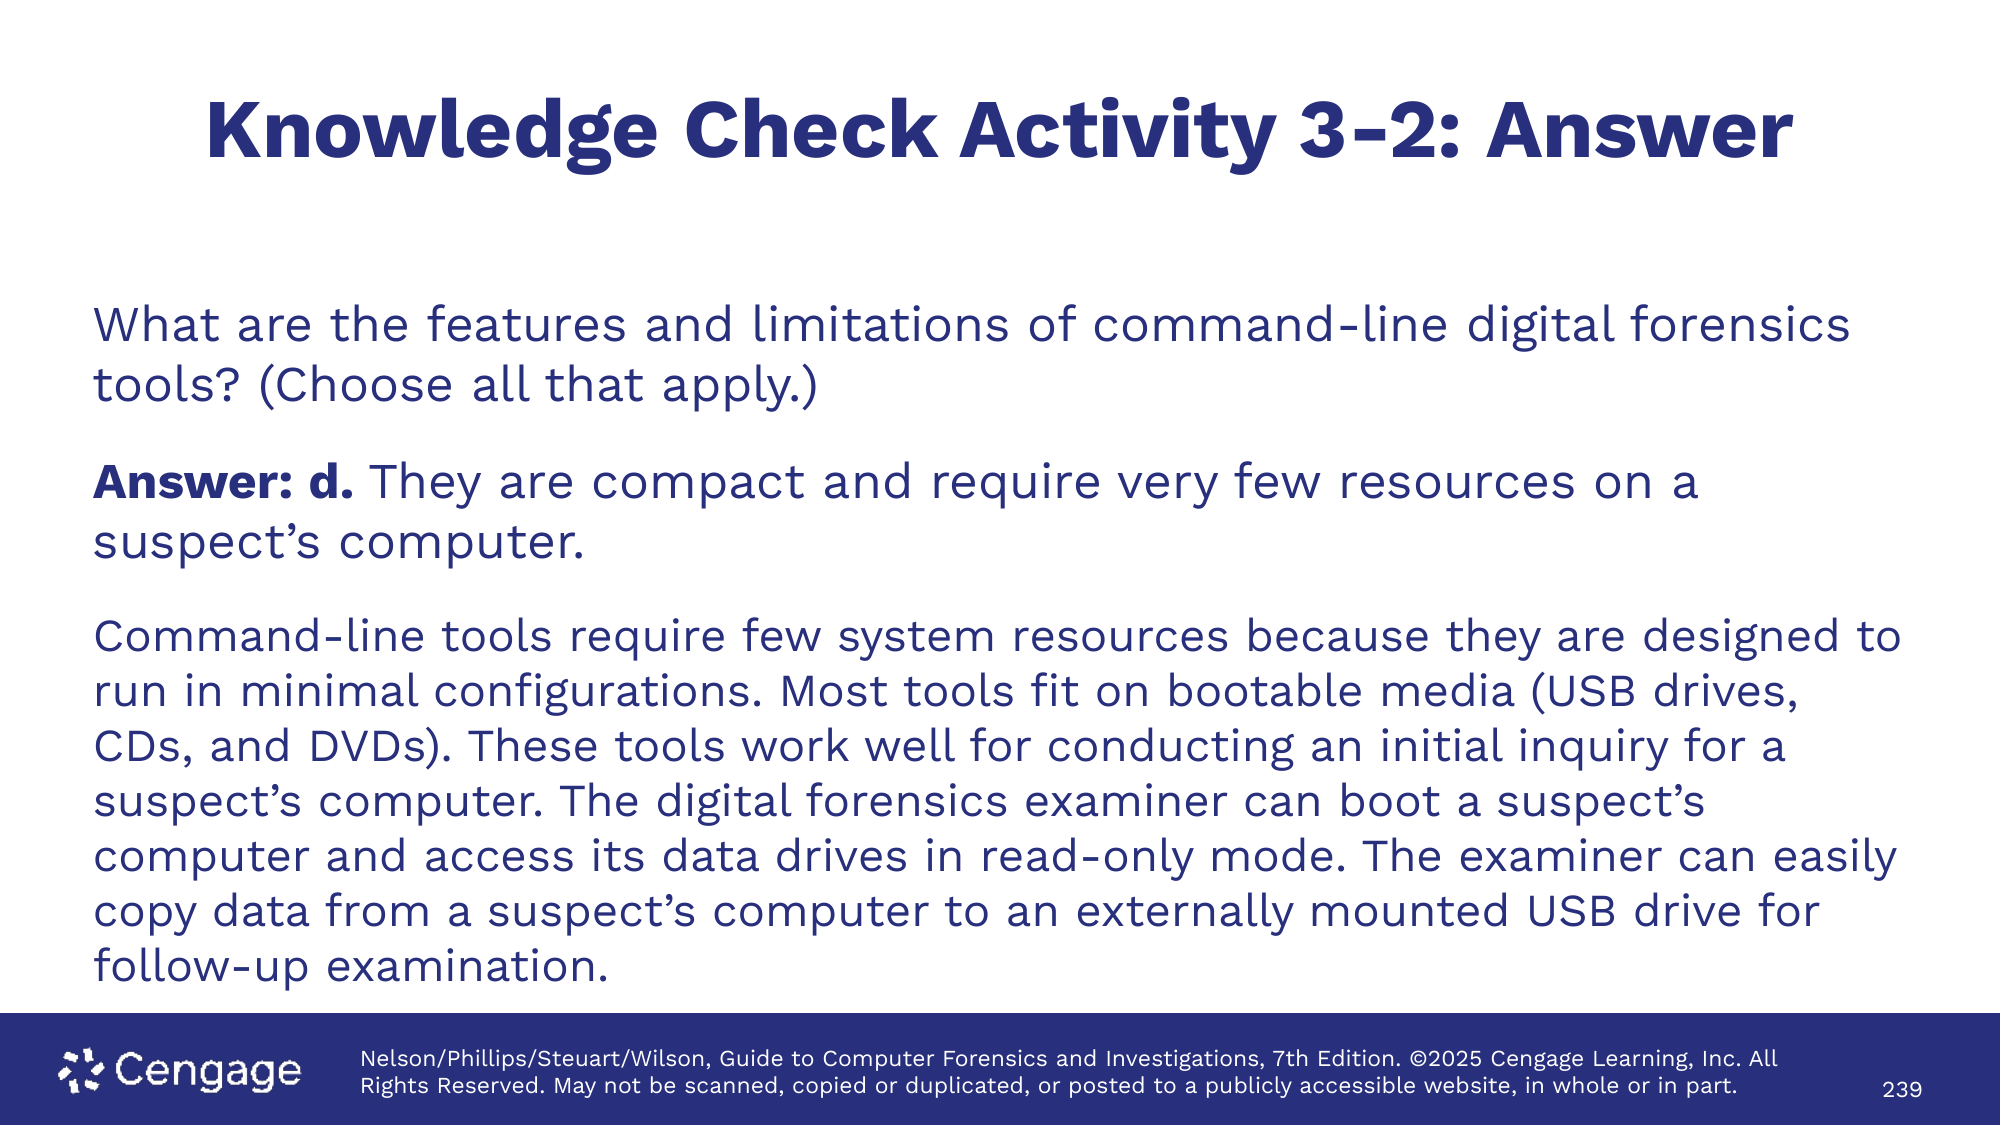

# Knowledge Check Activity 3-2: Answer
What are the features and limitations of command-line digital forensics tools? (Choose all that apply.)
Answer: d. They are compact and require very few resources on a suspect’s computer.
Command-line tools require few system resources because they are designed to run in minimal configurations. Most tools fit on bootable media (USB drives, CDs, and DVDs). These tools work well for conducting an initial inquiry for a suspect’s computer. The digital forensics examiner can boot a suspect’s computer and access its data drives in read-only mode. The examiner can easily copy data from a suspect’s computer to an externally mounted USB drive for follow-up examination.